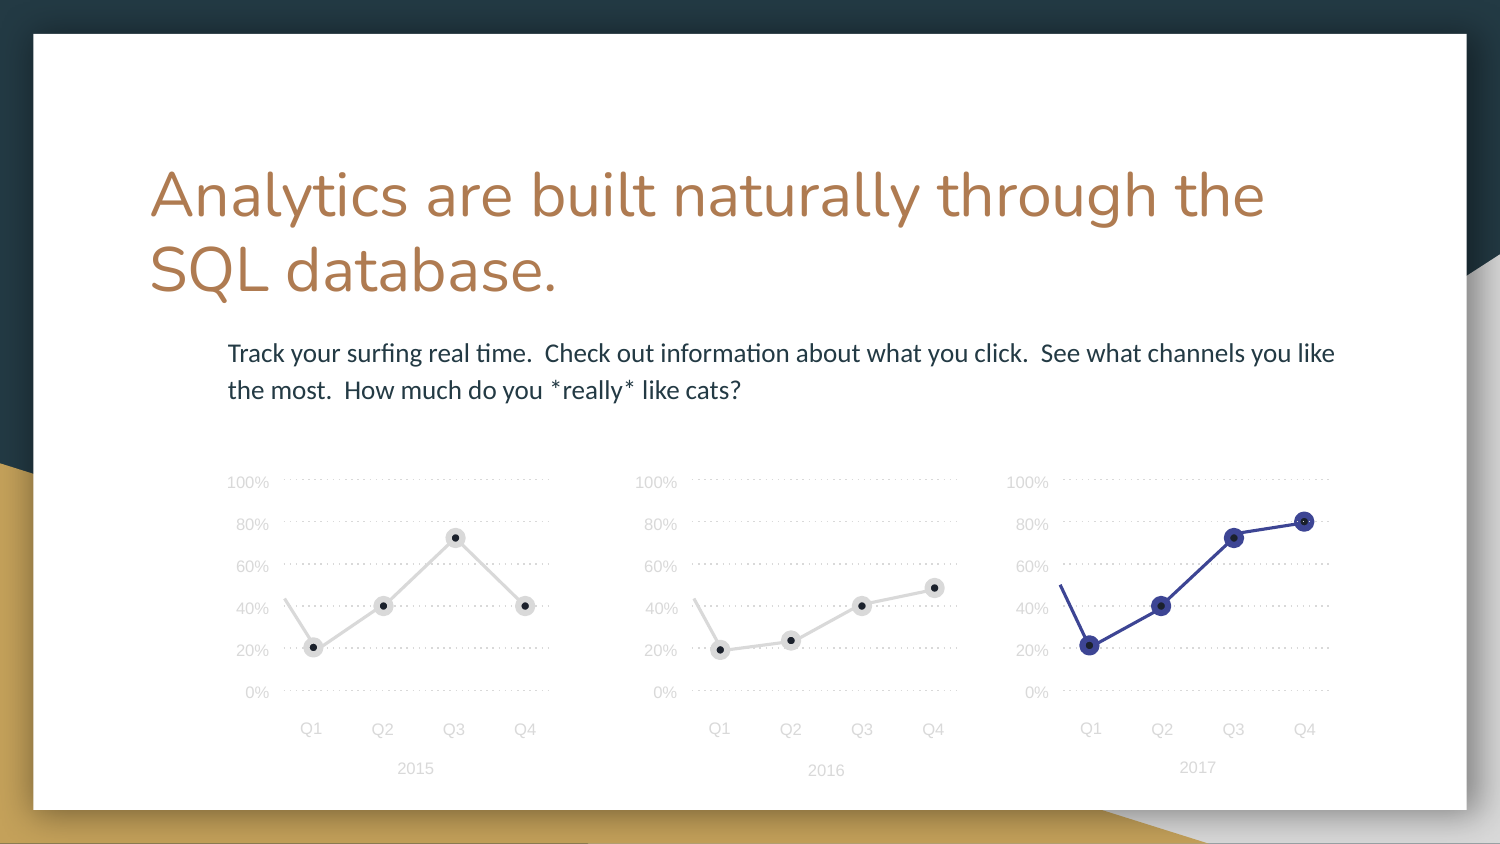

# Analytics are built naturally through the SQL database.
Track your surfing real time.  Check out information about what you click.  See what channels you like the most.  How much do you *really* like cats?
100%
80%

60%
40%

20%

0%
Q1
Q2
Q3
Q4
2015
100%
80%
60%
40%

20%

0%
Q1
Q2
Q3
Q4
2016

100%
80%

60%
40%

20%

0%
Q1
Q2
Q3
Q4
2017